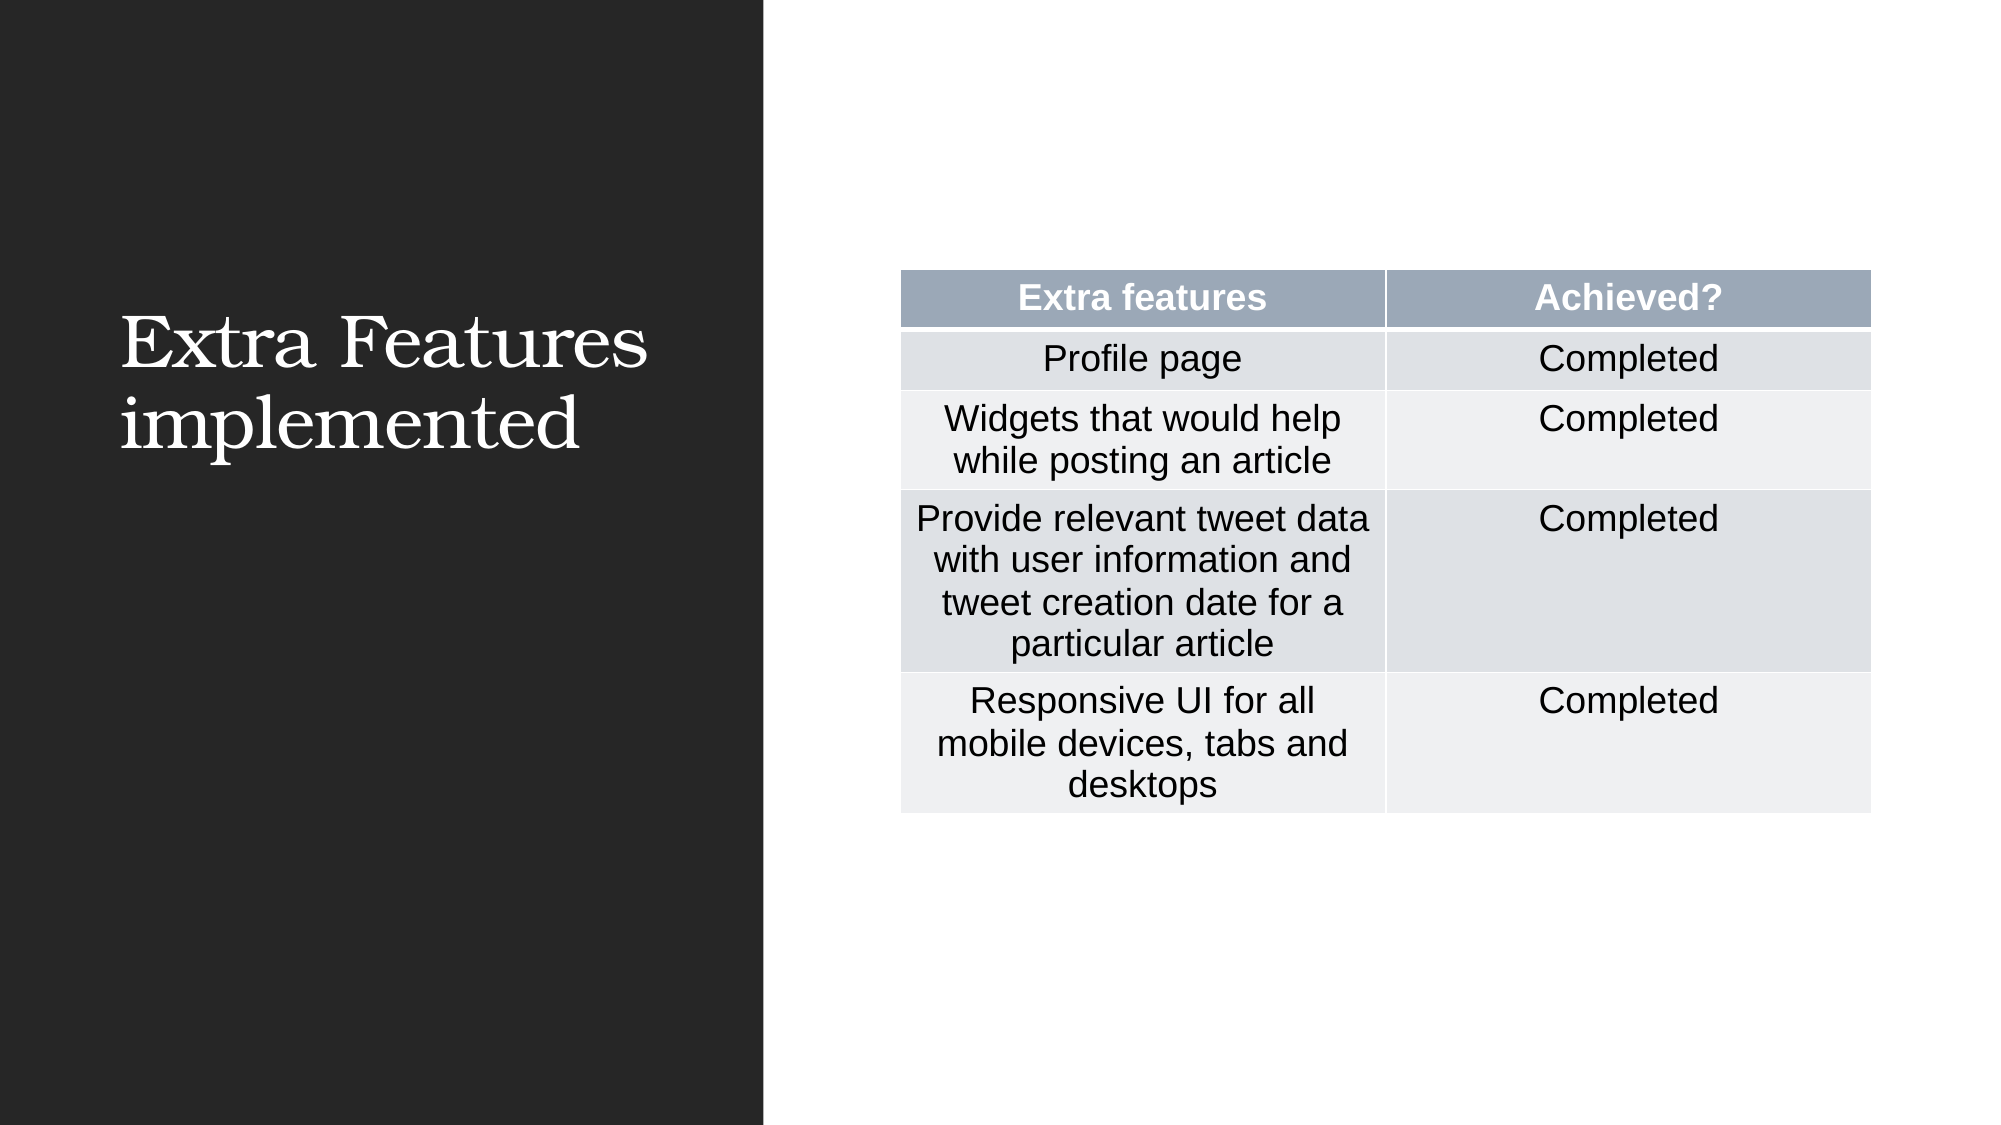

# Extra Features implemented
| Extra features | Achieved? |
| --- | --- |
| Profile page | Completed |
| Widgets that would help while posting an article | Completed |
| Provide relevant tweet data with user information and tweet creation date for a particular article | Completed |
| Responsive UI for all mobile devices, tabs and desktops | Completed |